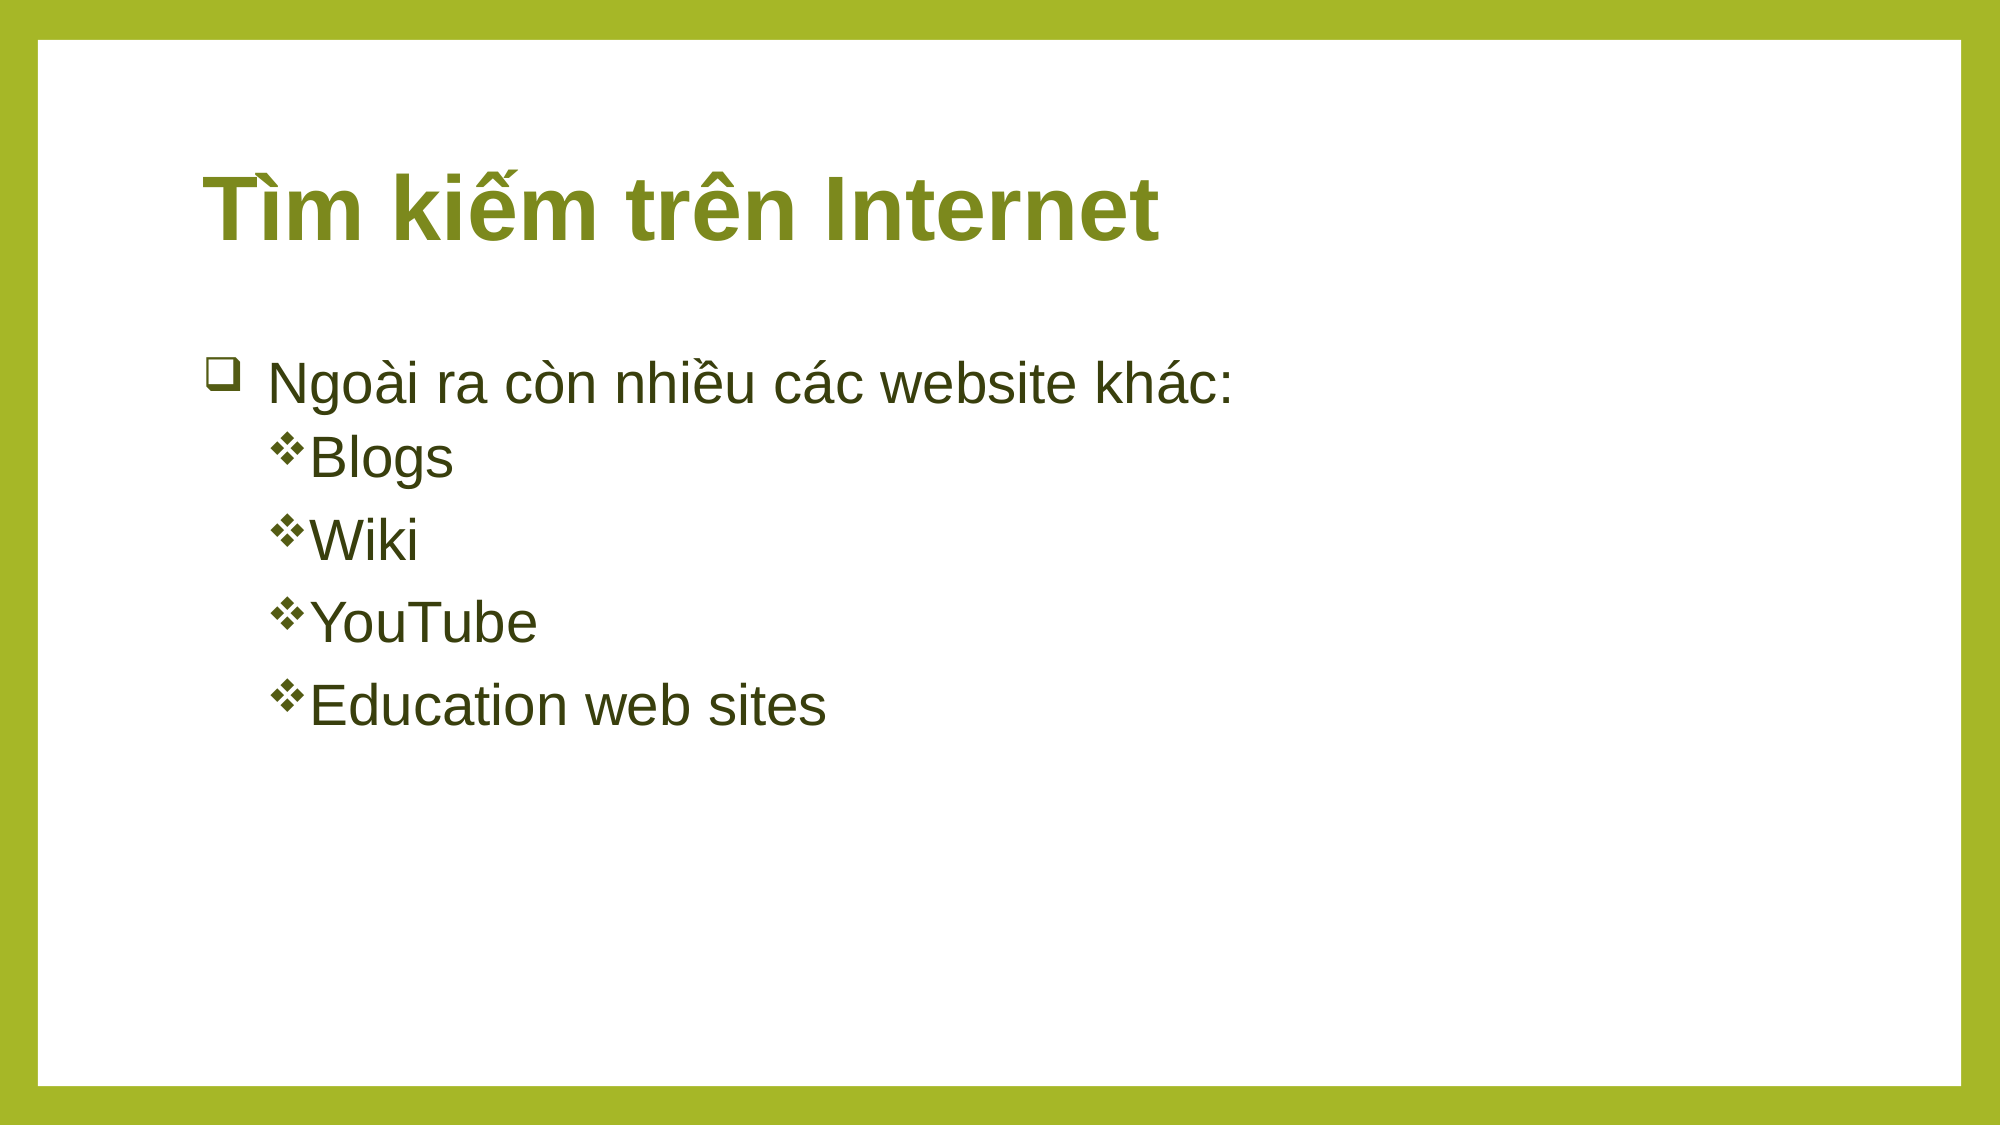

# Tìm kiếm trên Internet
Ngoài ra còn nhiều các website khác:
Blogs
Wiki
YouTube
Education web sites